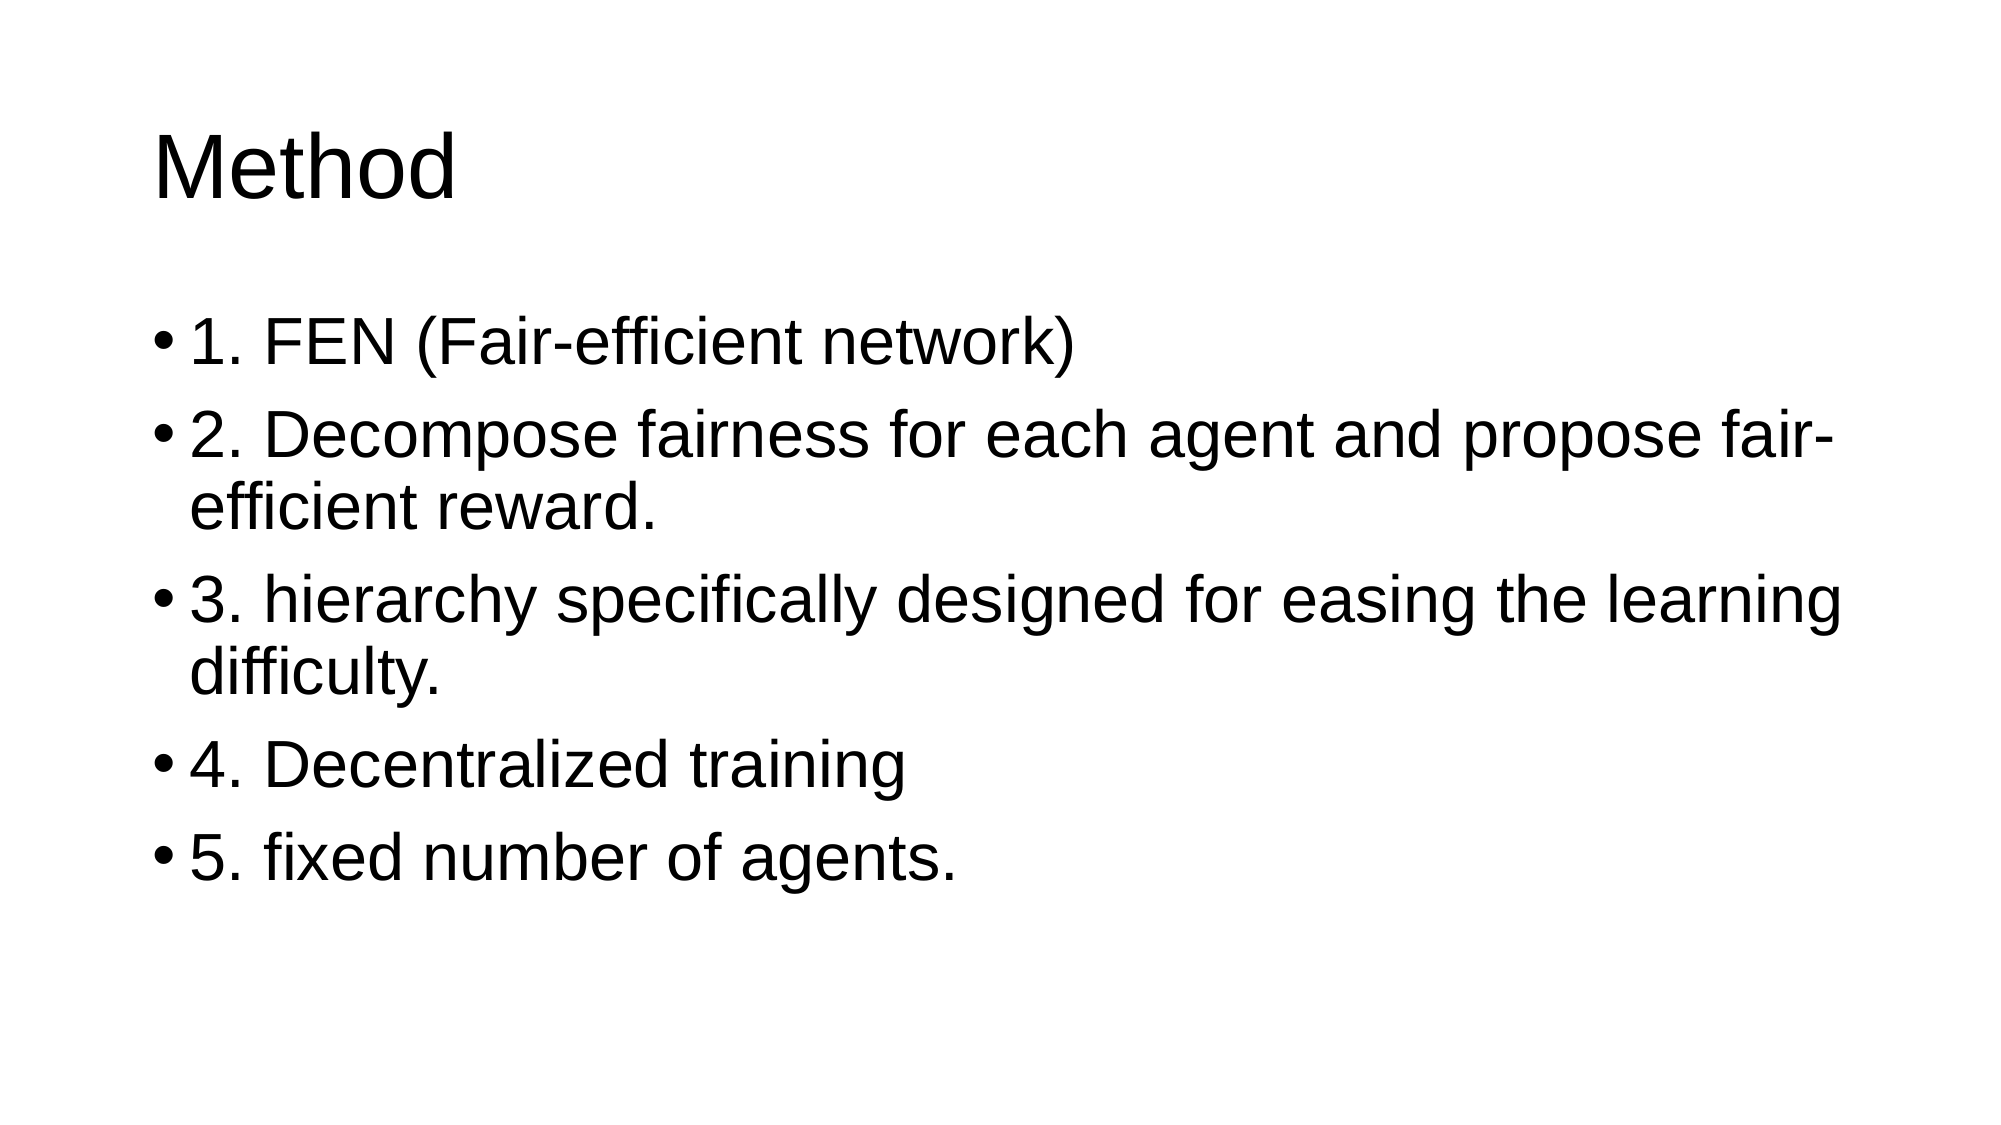

# Method
1. FEN (Fair-efficient network)
2. Decompose fairness for each agent and propose fair-efficient reward.
3. hierarchy specifically designed for easing the learning difficulty.
4. Decentralized training
5. fixed number of agents.